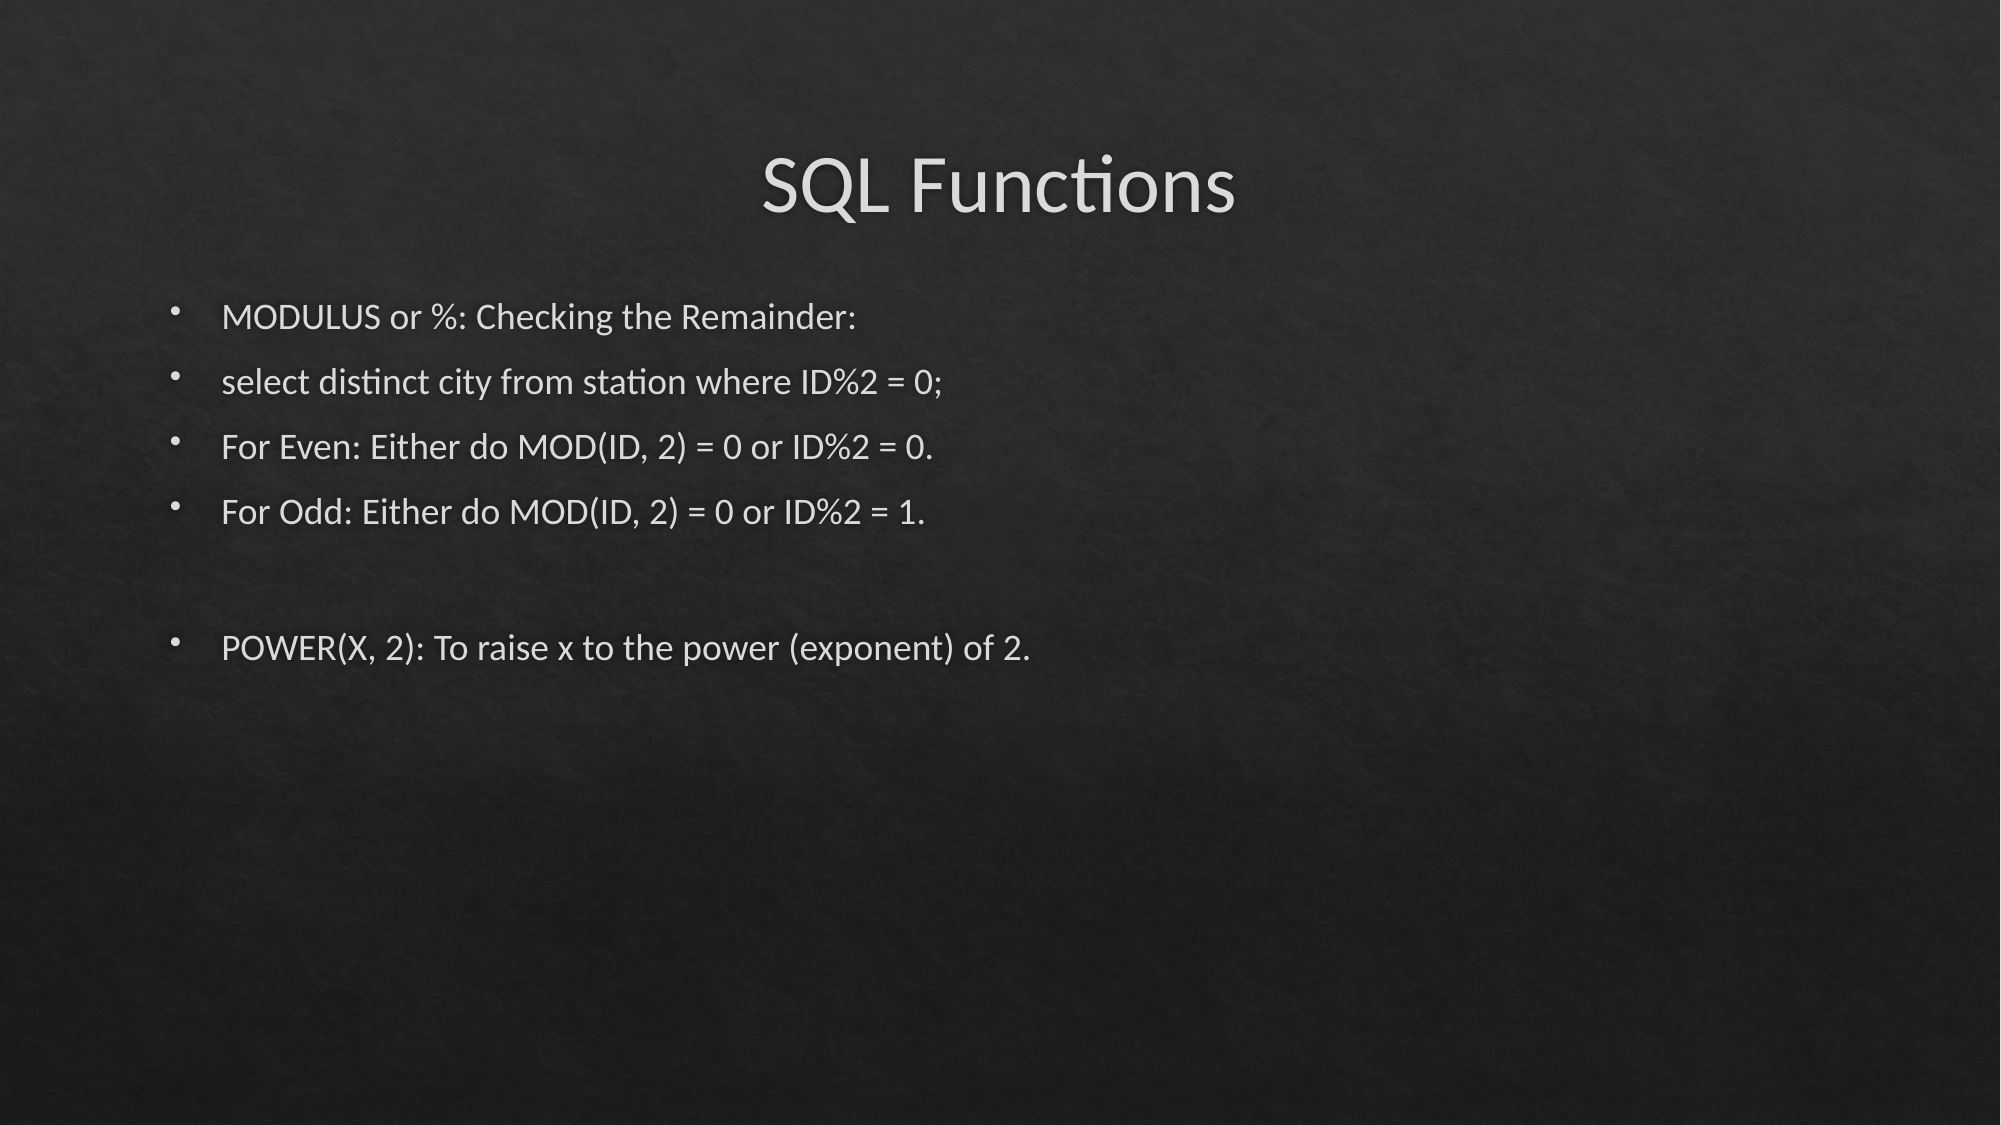

# SQL Functions
MODULUS or %: Checking the Remainder:
select distinct city from station where ID%2 = 0;
For Even: Either do MOD(ID, 2) = 0 or ID%2 = 0.
For Odd: Either do MOD(ID, 2) = 0 or ID%2 = 1.

POWER(X, 2): To raise x to the power (exponent) of 2.